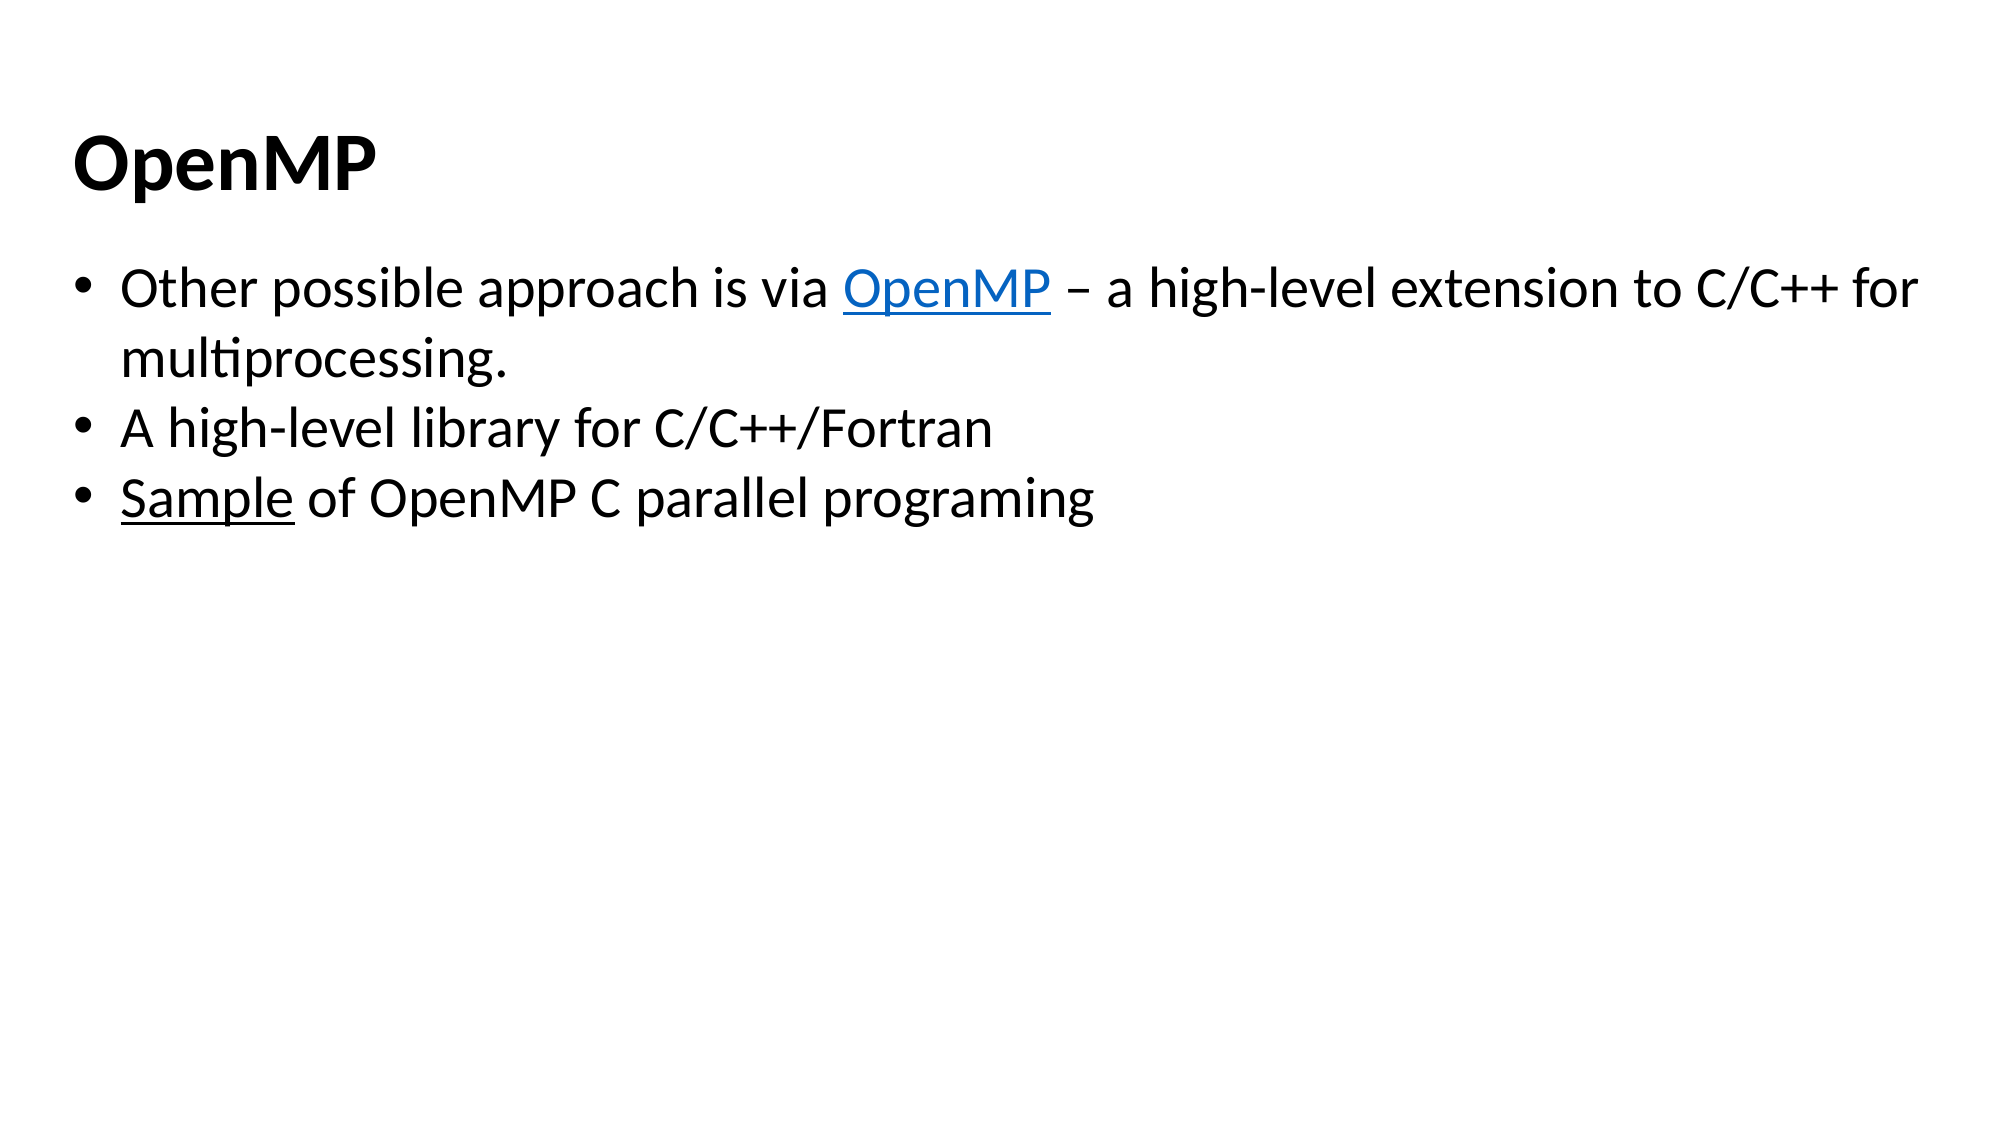

OpenMP
Other possible approach is via OpenMP – a high-level extension to C/C++ for multiprocessing.
A high-level library for C/C++/Fortran
Sample of OpenMP C parallel programing